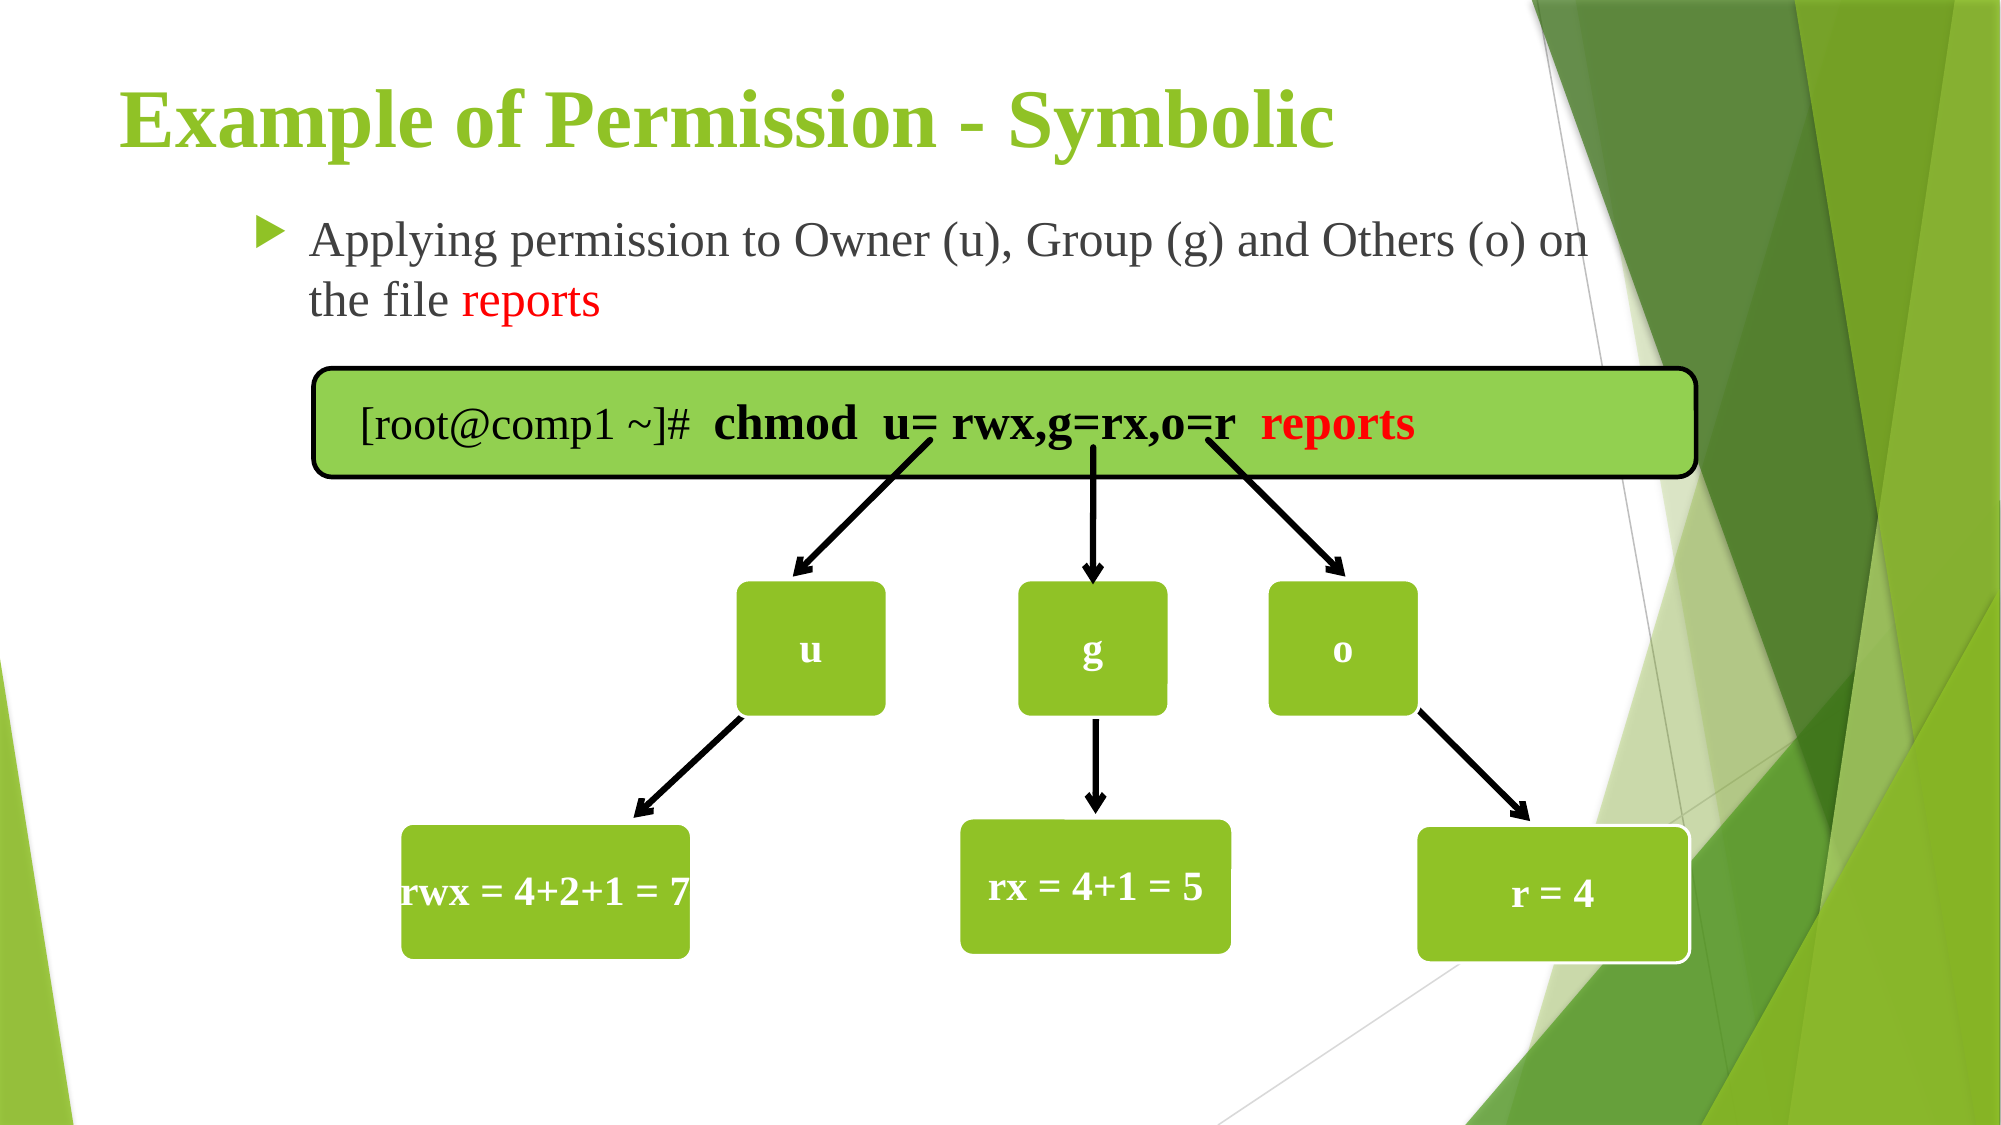

# Example of Permission - Symbolic
Applying permission to Owner (u), Group (g) and Others (o) on the file reports

[root@comp1 ~]#  chmod  u= rwx,g=rx,o=r  reports

u

o

g

rx = 4+1 = 5

rwx = 4+2+1 = 7

r = 4